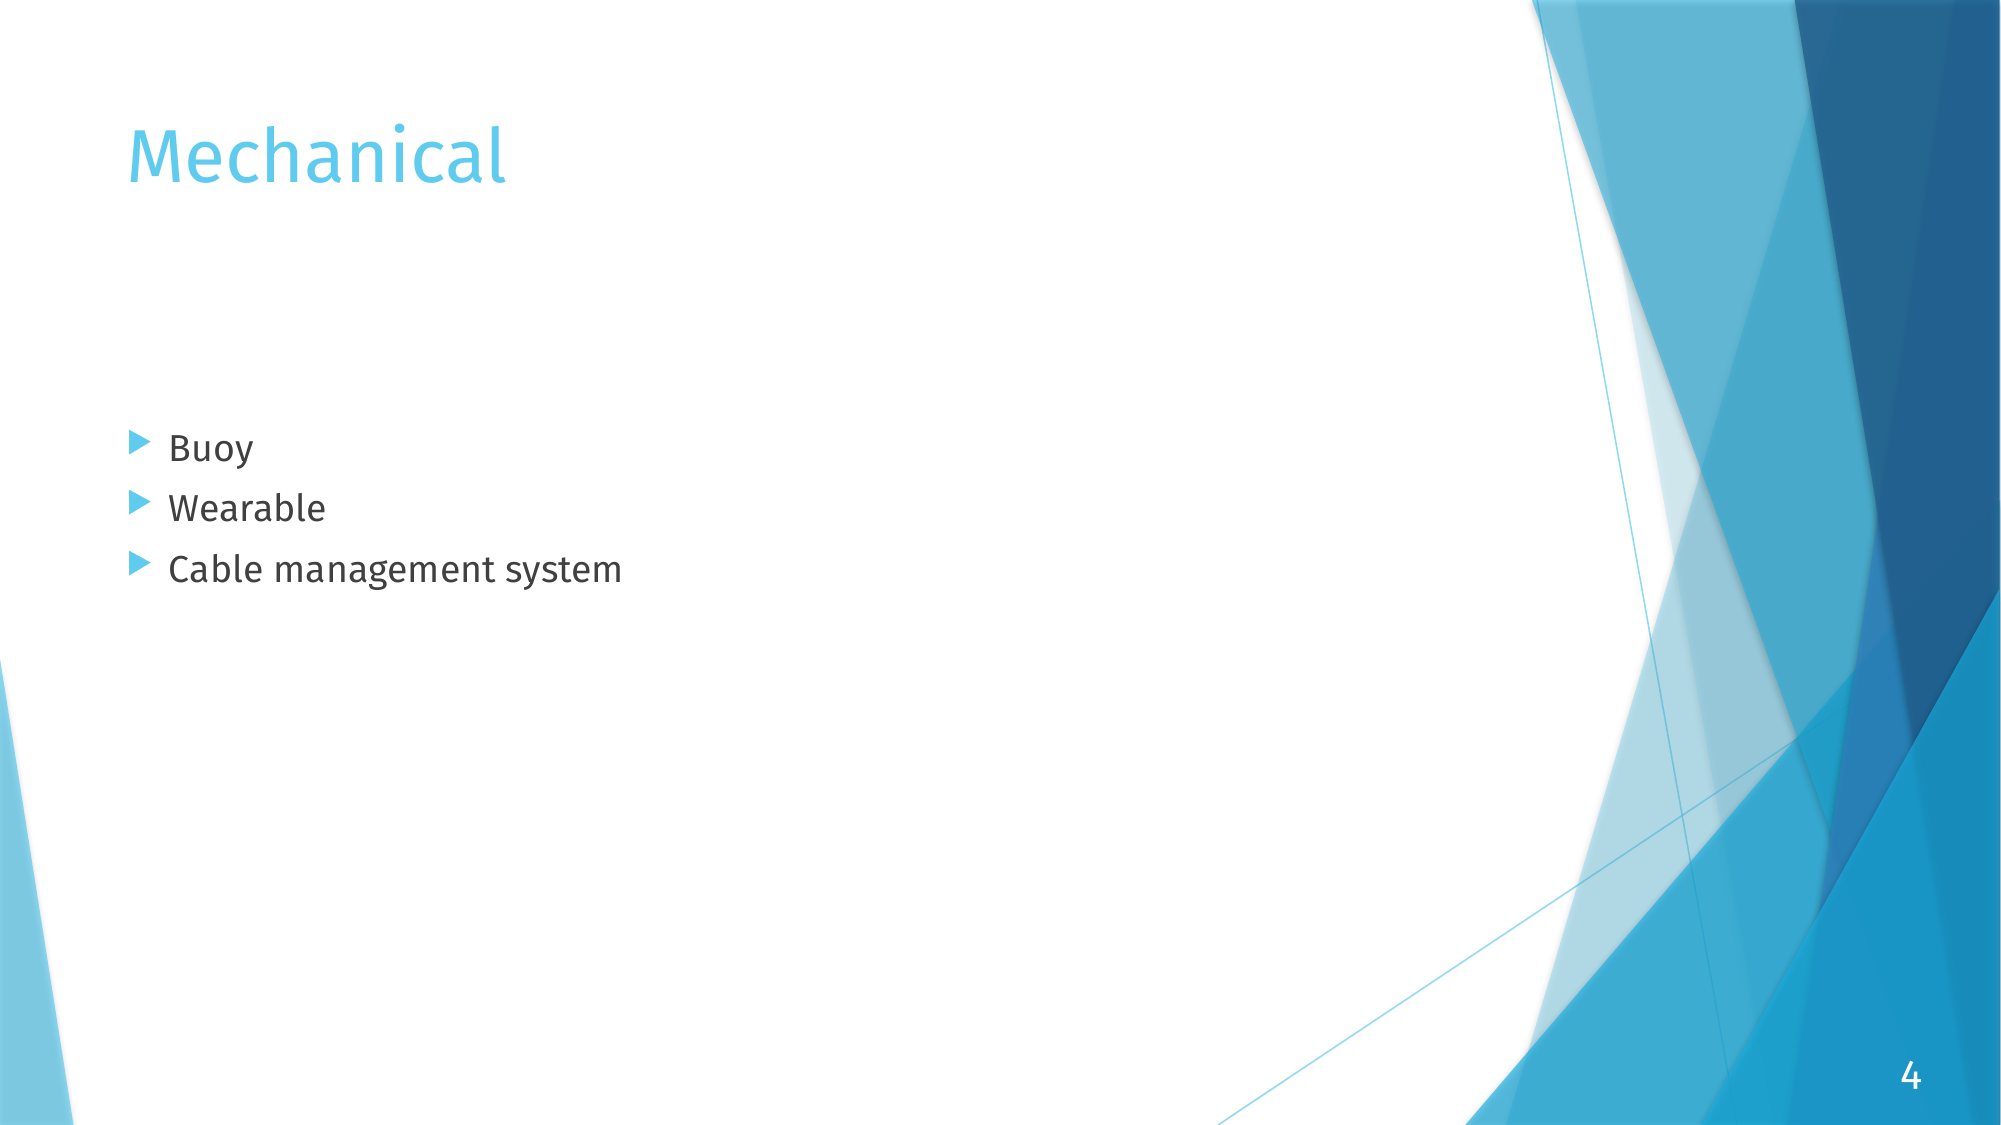

# Mechanical

Buoy
Wearable
Cable management system

24
4